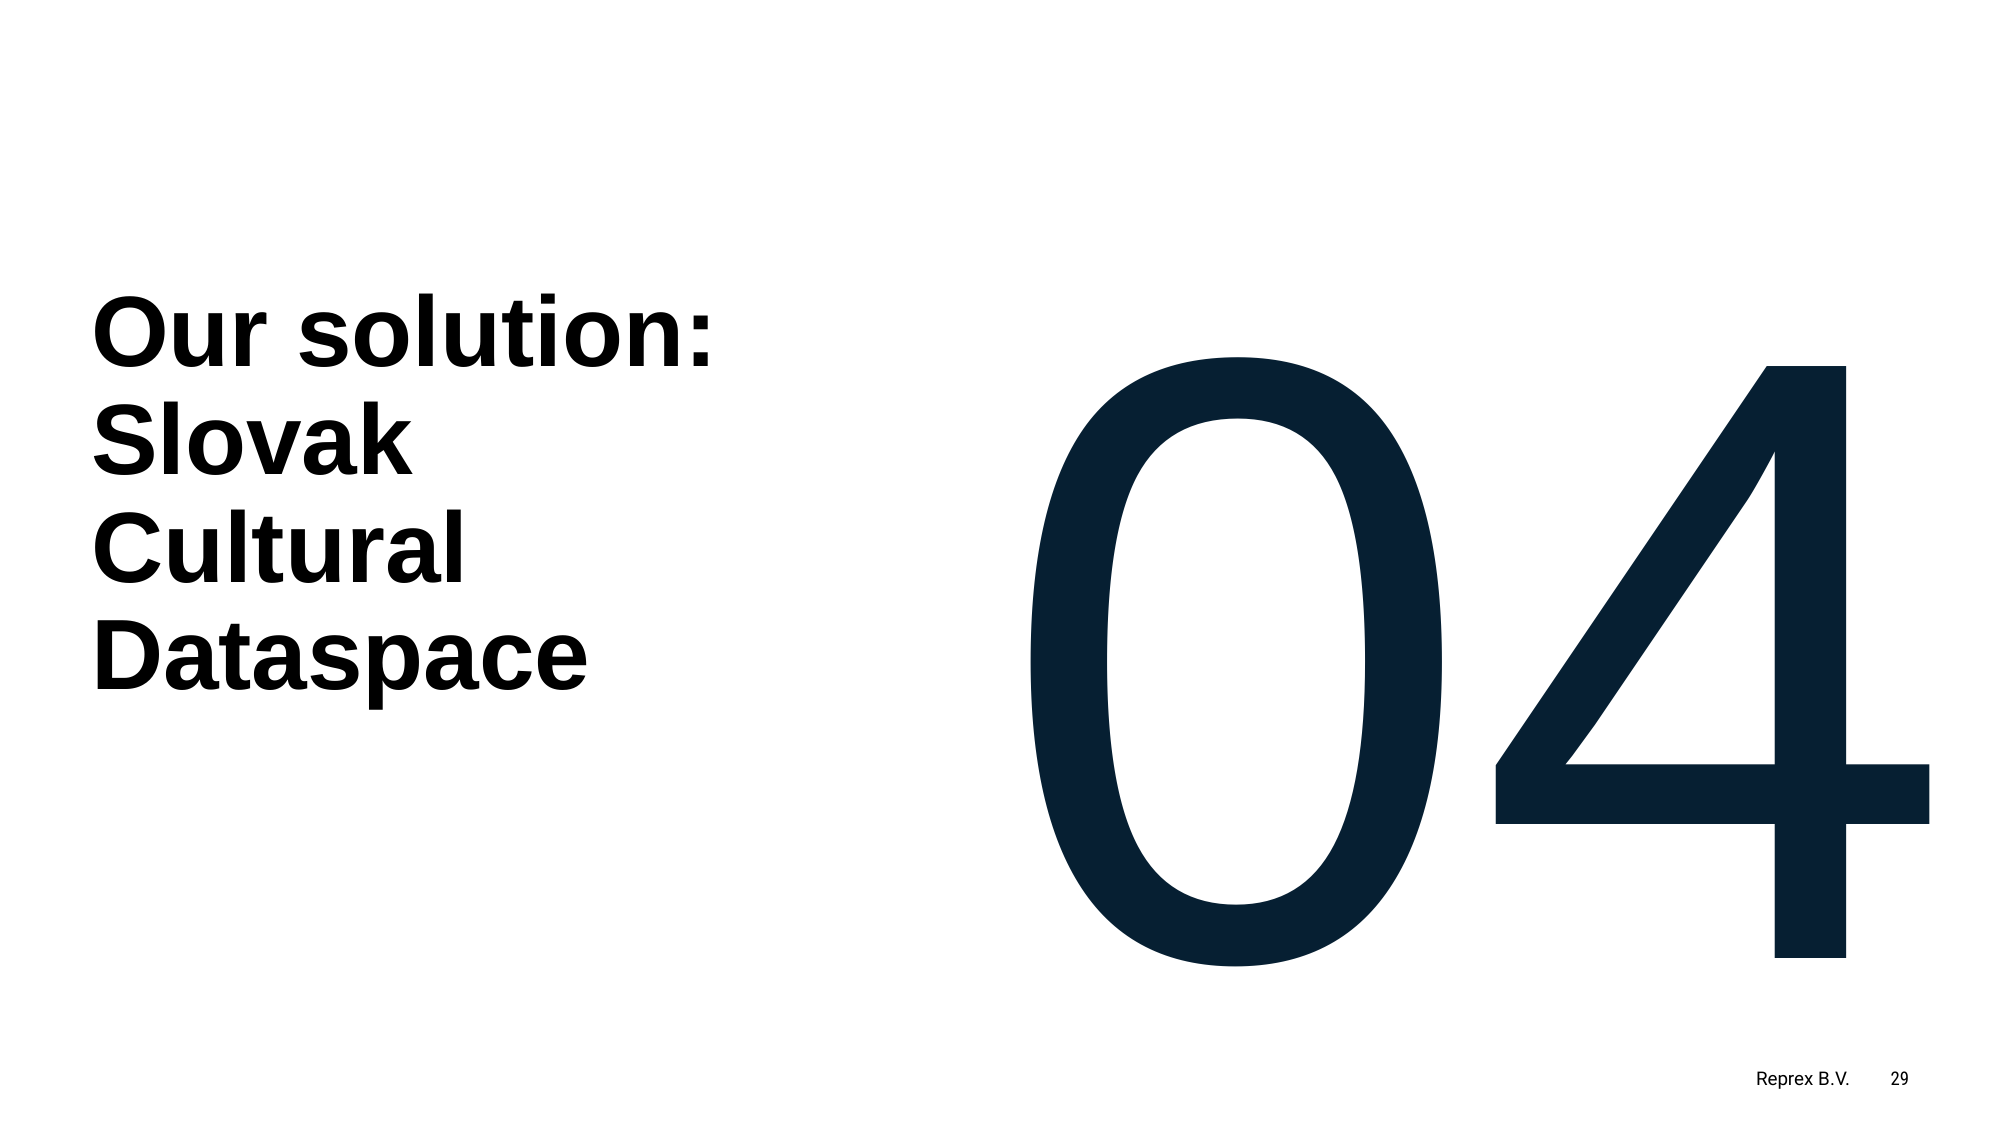

04
# Our solution: Slovak Cultural Dataspace